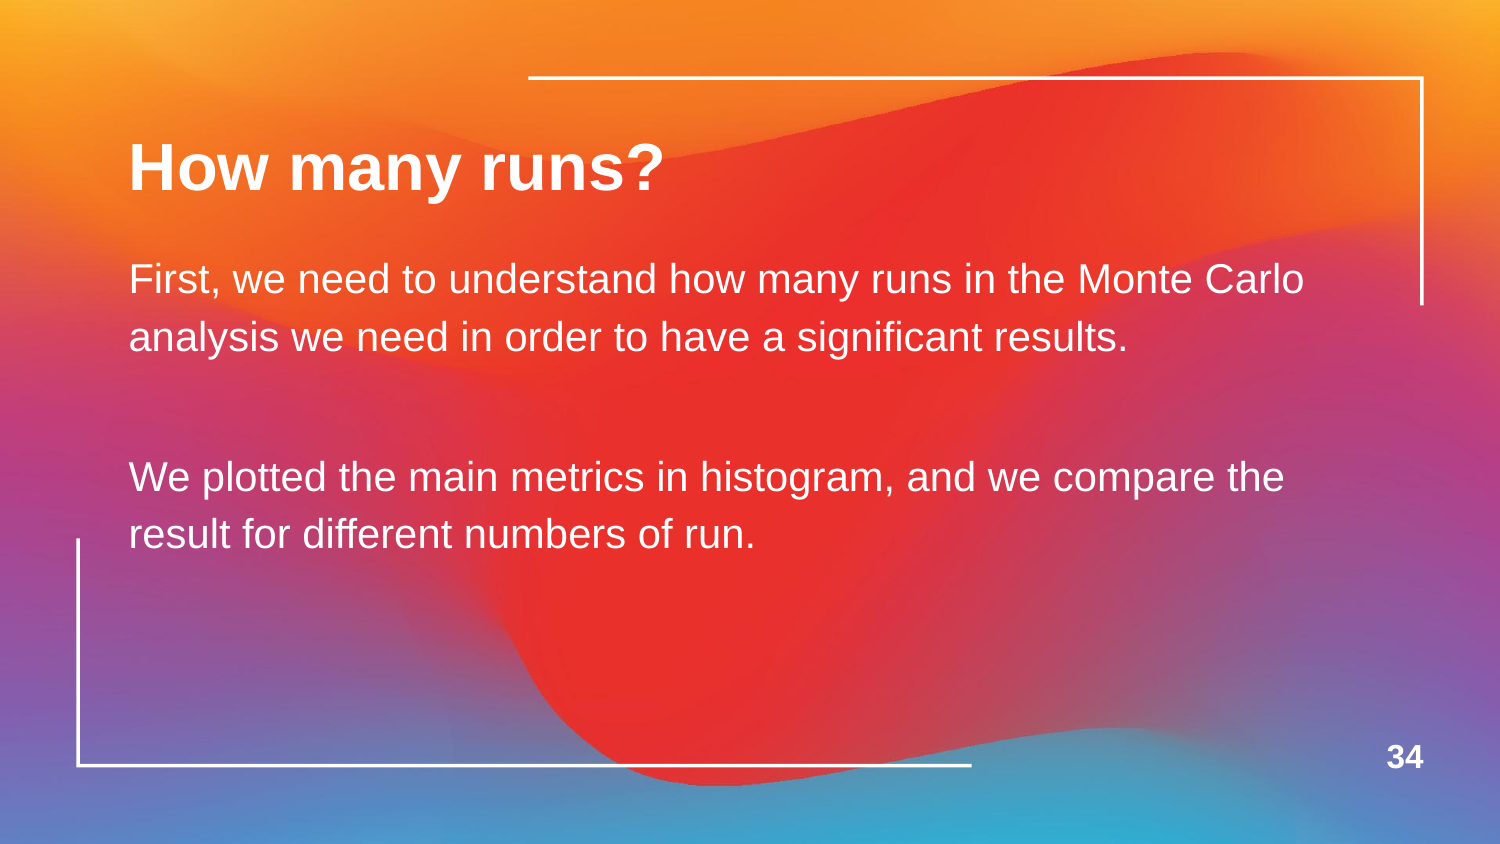

# How many runs?

First, we need to understand how many runs in the Monte Carlo analysis we need in order to have a significant results.

We plotted the main metrics in histogram, and we compare the result for different numbers of run.

34